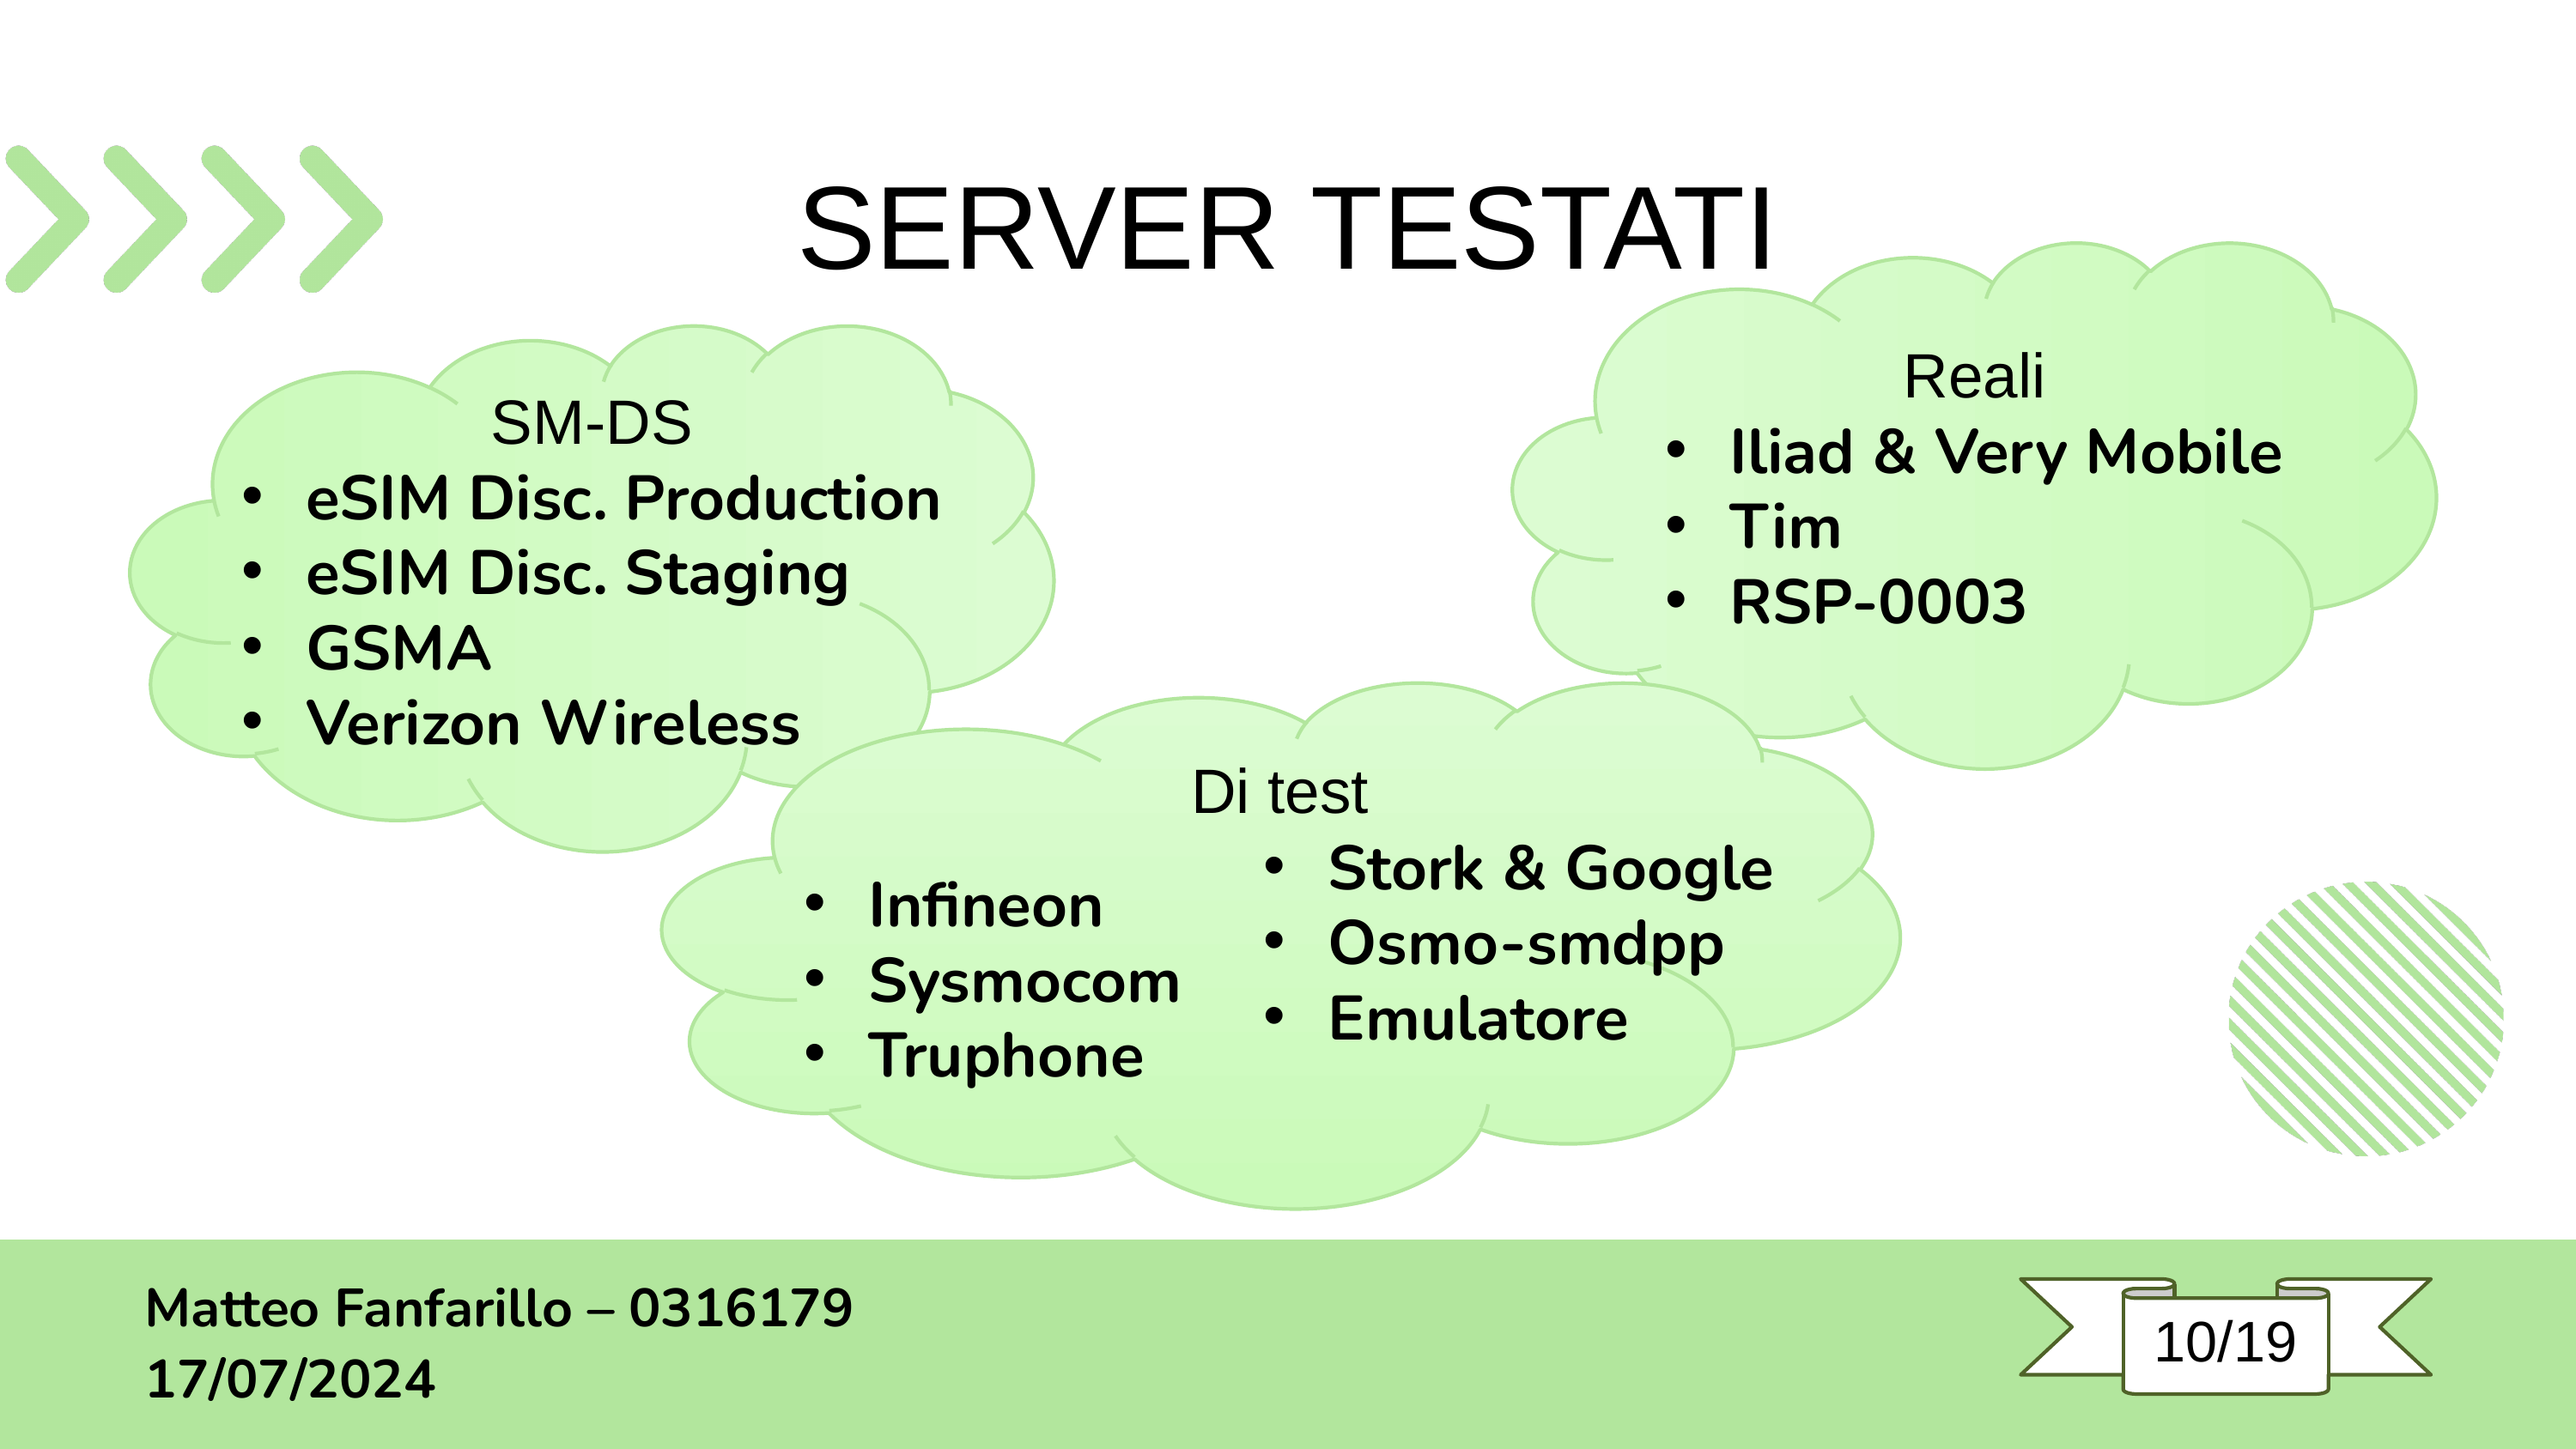

SERVER TESTATI

Reali
Iliad & Very Mobile
Tim
RSP-0003
SM-DS
eSIM Disc. Production
eSIM Disc. Staging
GSMA
Verizon Wireless

Di test
Stork & Google
Osmo-smdpp
Emulatore
Infineon
Sysmocom
Truphone

Matteo Fanfarillo – 0316179
10/19

17/07/2024